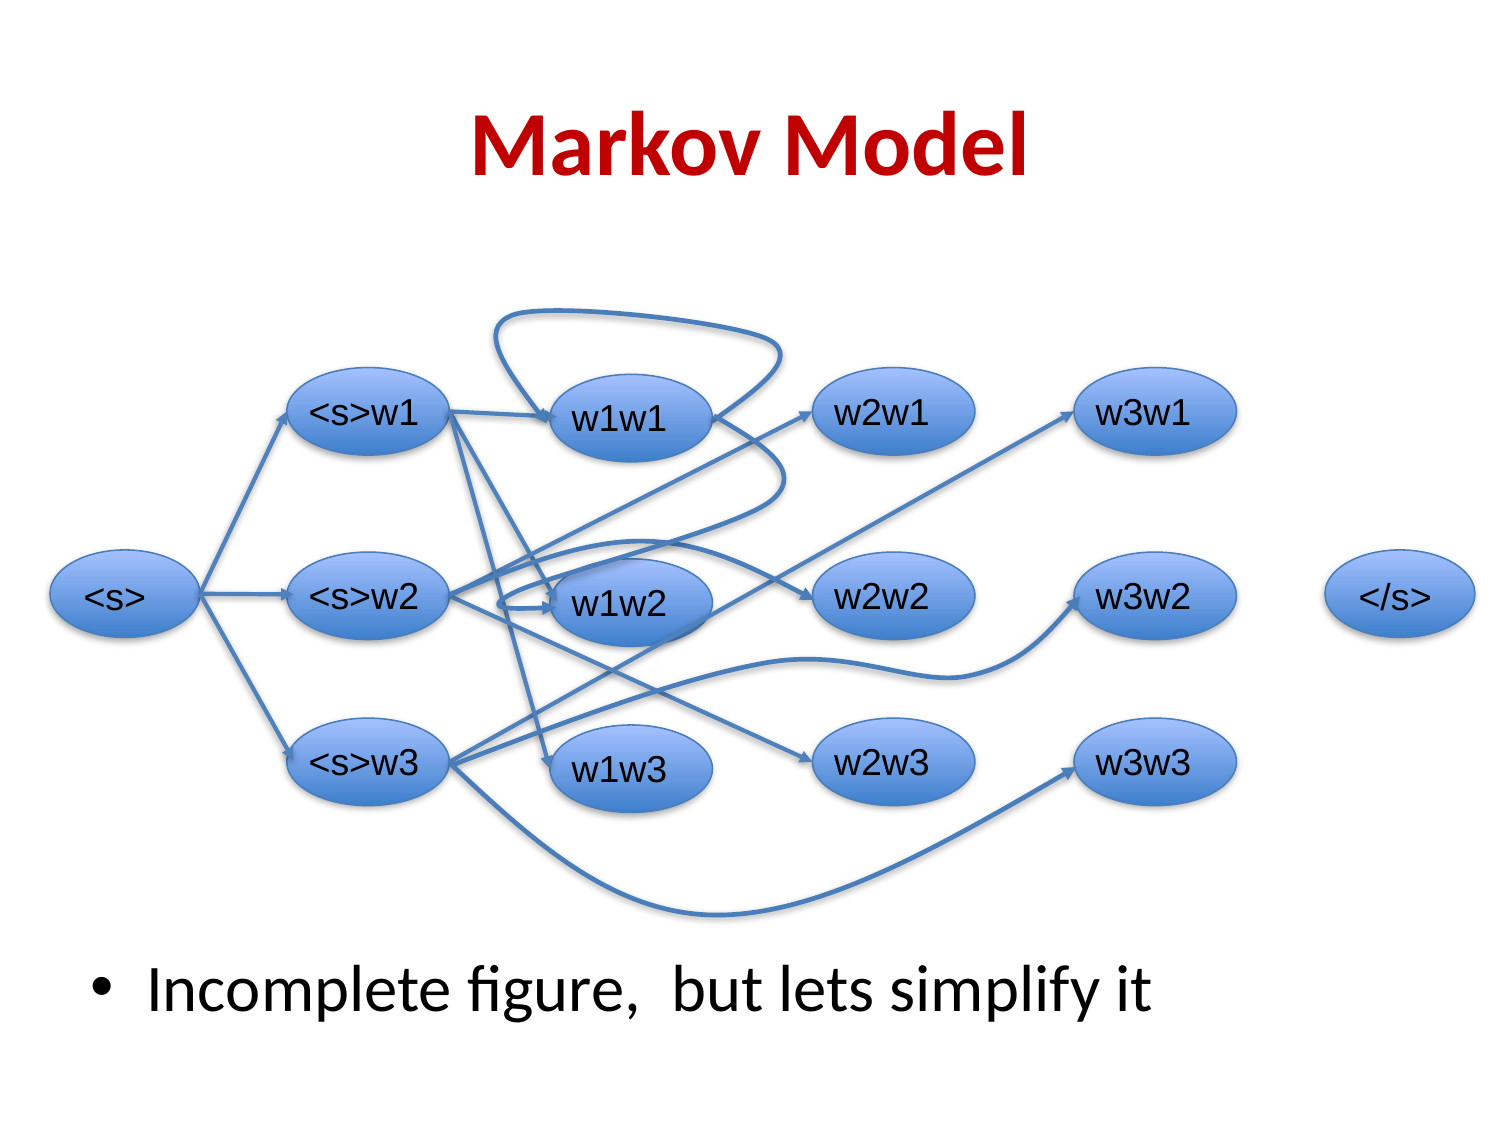

# Markov Model

<s>w1
w2w1
w3w1
w1w1

<s>w2
w2w2
w3w2
<s>
</s>
w1w2

<s>w3
w2w3
w3w3
w1w3

Incomplete figure,  but lets simplify it